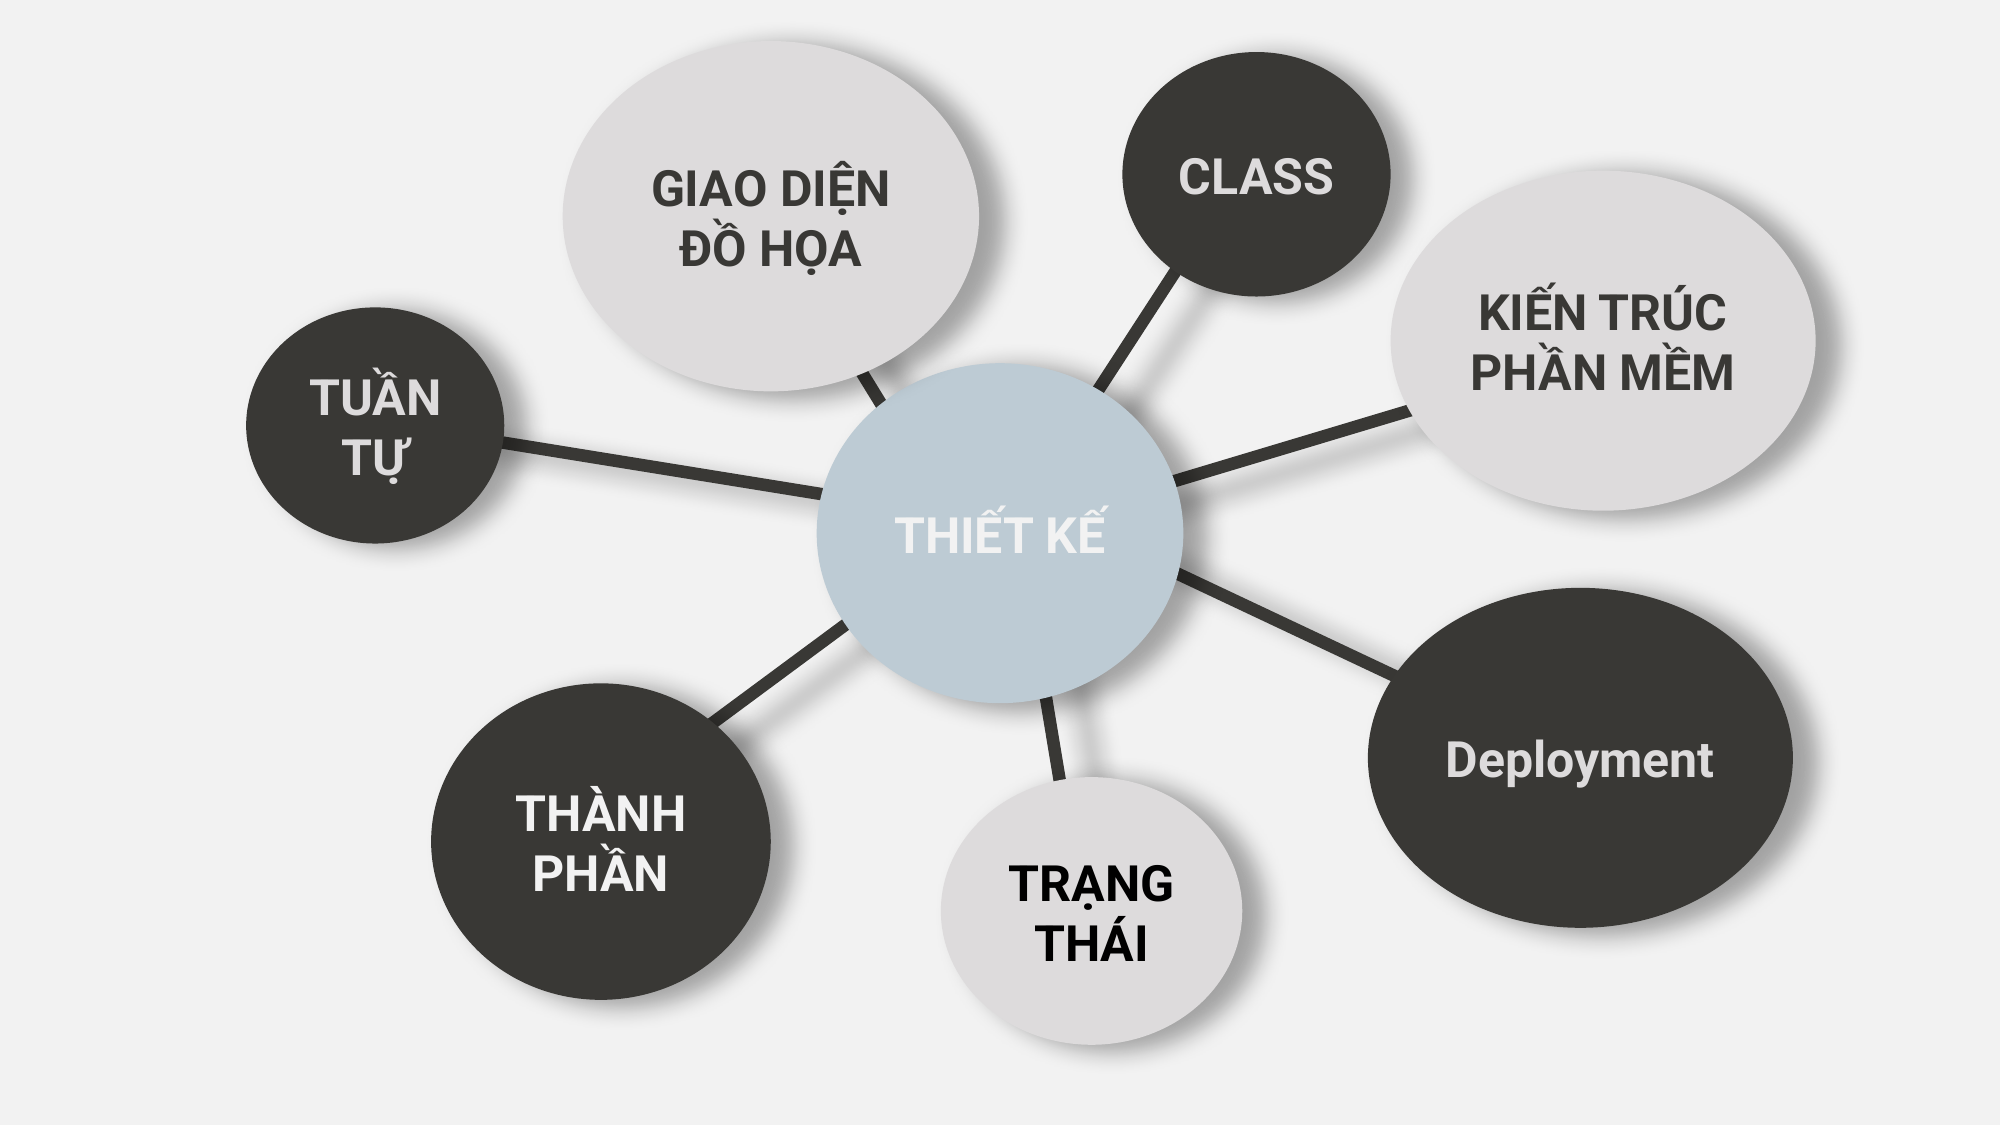

GIAO DIỆN ĐỒ HỌA
CLASS
KIẾN TRÚC PHẦN MỀM
TUẦN TỰ
THIẾT KẾ
Deployment
THÀNH PHẦN
TRẠNG THÁI